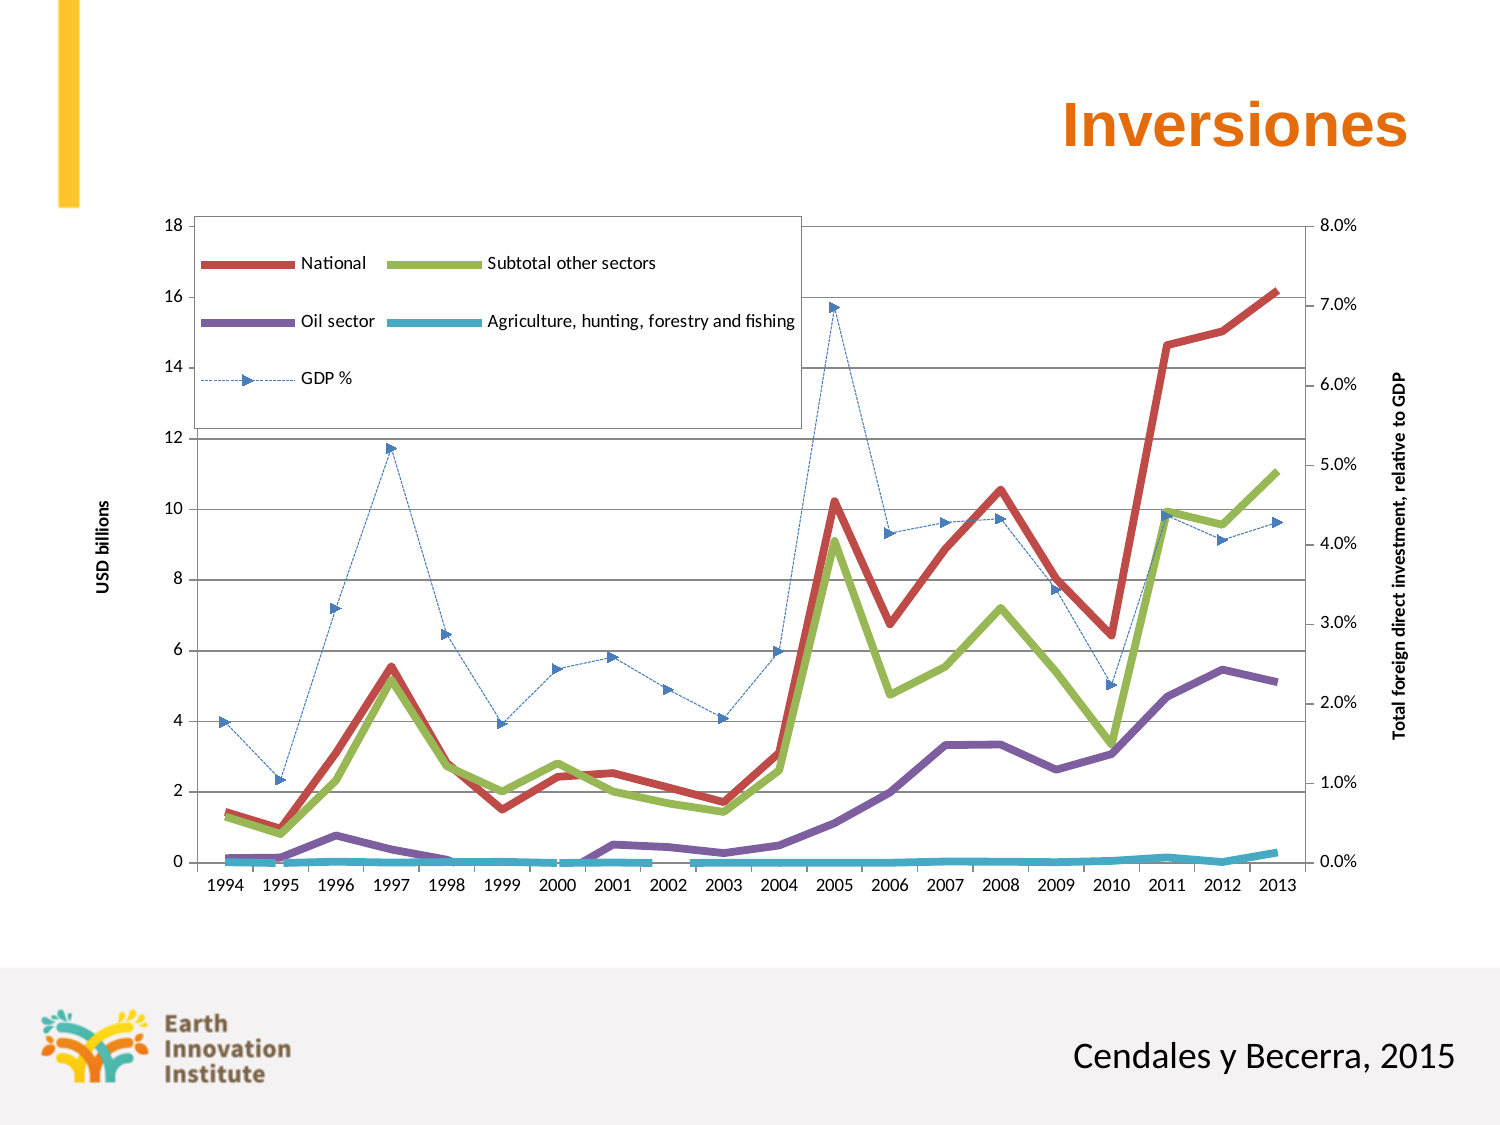

# Inversiones

### Chart

| Category | National | Subtotal other sectors | Oil sector | Agriculture, hunting, forestry and fishing | GDP % |
|---|---|---|---|---|---|
| 1994.0 | 1.446497261335806 | 1.311840168677117 | 0.134657092658689 | 0.02113459148 | 0.0177042271317566 |
| 1995.0 | 0.968368273647335 | 0.817040273647336 | 0.151328 | -0.00203365465 | 0.0104680225890962 |
| 1996.0 | 3.111676589816692 | 2.333378515870739 | 0.778298073945952 | 0.03666308128 | 0.0320262764155842 |
| 1997.0 | 5.562216361617685 | 5.180057384180962 | 0.38215897743673 | 0.01154968548 | 0.0521492782764353 |
| 1998.0 | 2.828826261612513 | 2.737326261612515 | 0.0915 | 0.02362548497 | 0.0287354601716879 |
| 1999.0 | 1.507907130445894 | 2.018919972323264 | -0.51101284187737 | 0.03043552714 | 0.0174959319478362 |
| 2000.0 | 2.43645992342852 | 2.82037826176 | -0.383918338331439 | -0.000404632300000003 | 0.024392265533233 |
| 2001.0 | 2.541942612207391 | 2.021169781114371 | 0.52077283109302 | 0.01246000564 | 0.0258844282363372 |
| 2002.0 | 2.133698124149463 | 1.684566113480248 | 0.449132010669215 | -0.00507008534107971 | 0.021787237966637 |
| 2003.0 | 1.720493455498131 | 1.442549264402875 | 0.277944191095257 | 0.00798215419335995 | 0.0181707877749359 |
| 2004.0 | 3.11579587352058 | 2.620934044151888 | 0.494861829368692 | 0.00330050483561359 | 0.0266137044856476 |
| 2005.0 | 10.23541901116755 | 9.11080119448567 | 1.124617816681881 | 0.00517210917220293 | 0.0698567397262208 |
| 2006.0 | 6.750618034748774 | 4.75563959547283 | 1.994978439275942 | 0.00589548135377674 | 0.0414724370031399 |
| 2007.0 | 8.88576753967293 | 5.552582855653044 | 3.333184684019886 | 0.0385362621871501 | 0.0428188179680552 |
| 2008.0 | 10.56467209076274 | 7.215199839757148 | 3.349472251005586 | 0.03634511078 | 0.0432877716230727 |
| 2009.0 | 8.03559477963952 | 5.398176215347235 | 2.637418564292285 | 0.0202617099802908 | 0.0343663389322956 |
| 2010.0 | 6.4299430912601 | 3.350168517128698 | 3.079774574131403 | 0.0581397185737412 | 0.0224025634451712 |
| 2011.0 | 14.6477553537554 | 9.94789660996171 | 4.69985874379369 | 0.156049123445564 | 0.0436705231146161 |
| 2012.0 | 15.0393722774535 | 9.568435002354484 | 5.47093727509902 | 0.0255964422338208 | 0.040610942794222 |
| 2013.0 | 16.19902831986393 | 11.08809818212785 | 5.110930137736021 | 0.296138324517554 | 0.0428378254824275 |
Cendales y Becerra, 2015